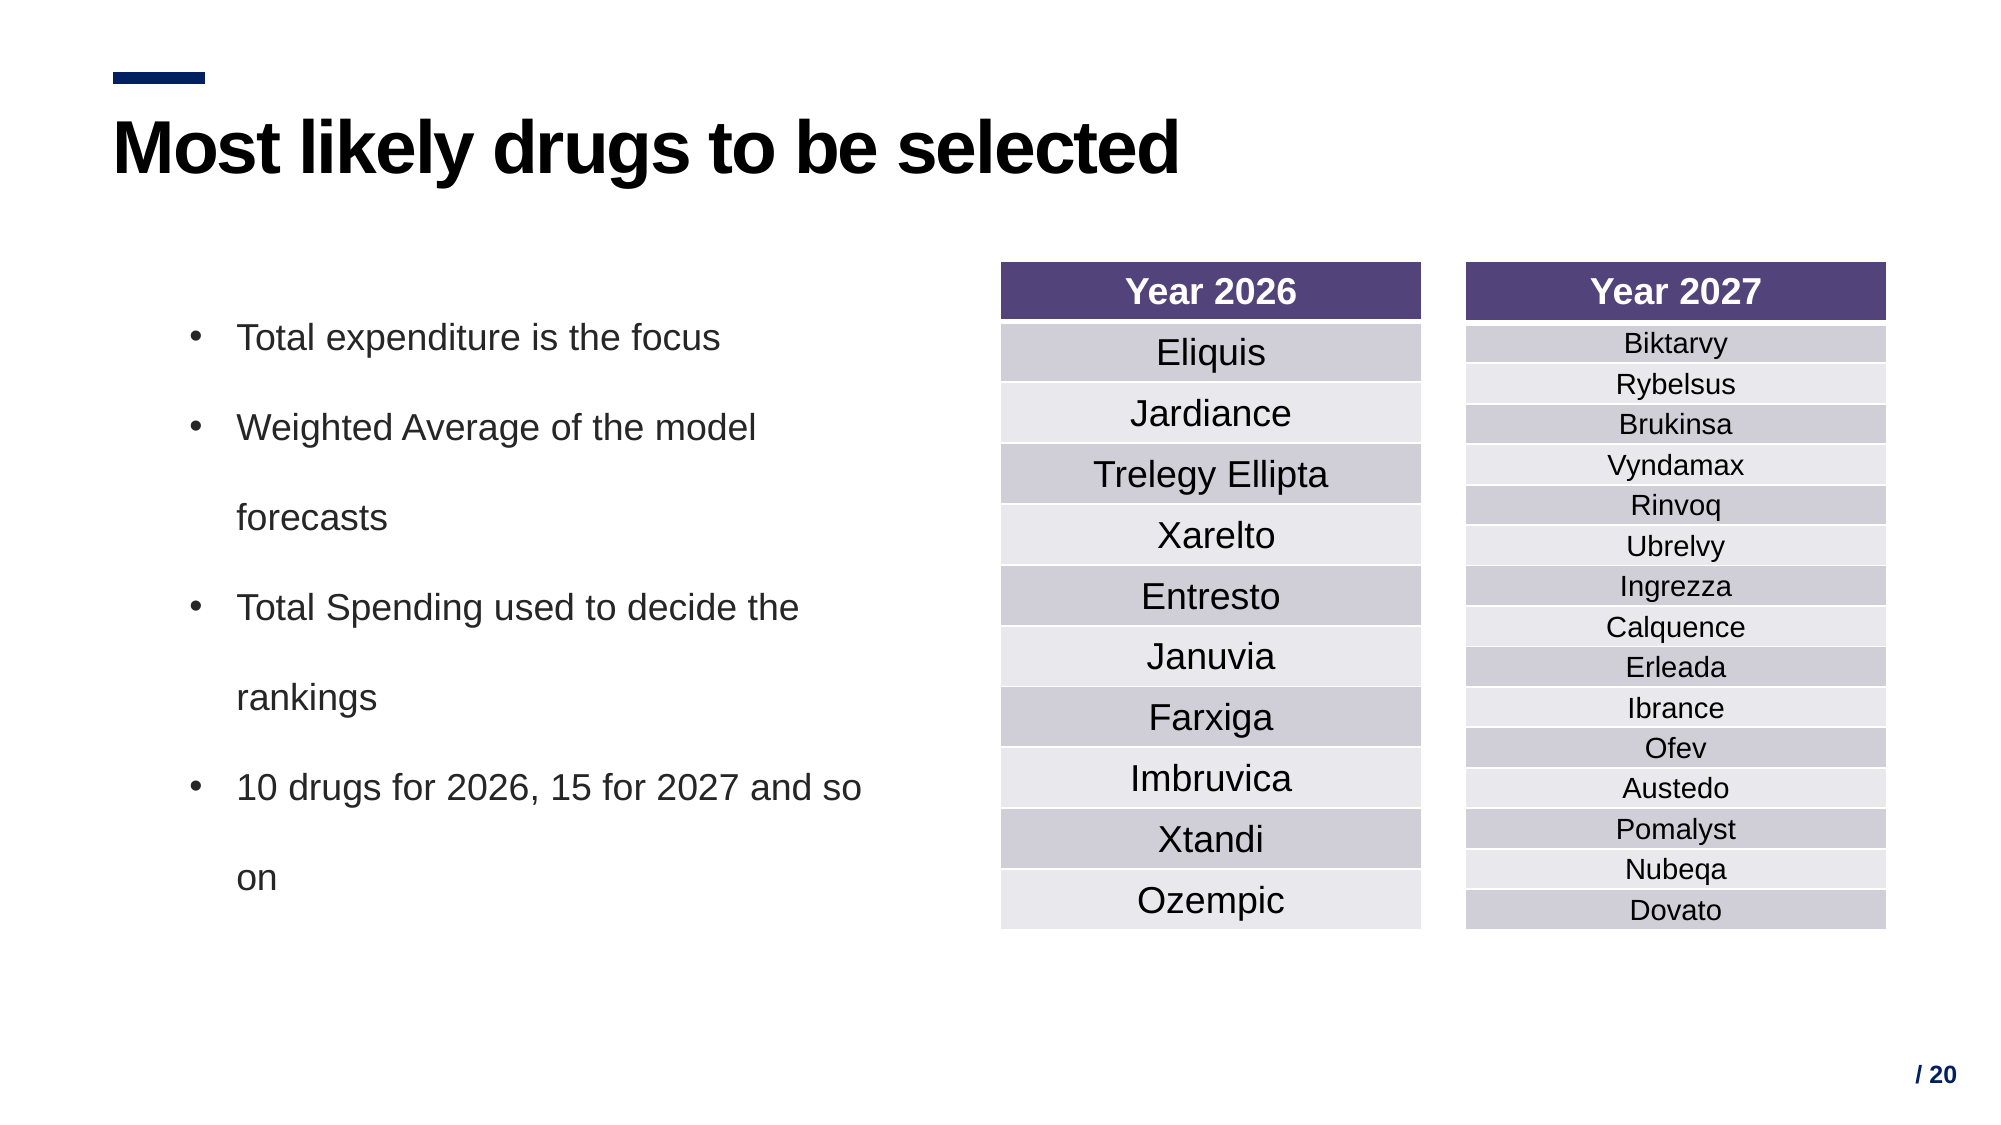

# Most likely drugs to be selected
Total expenditure is the focus
Weighted Average of the model forecasts
Total Spending used to decide the rankings
10 drugs for 2026, 15 for 2027 and so on

| Year 2026 |
| --- |
| Eliquis |
| Jardiance |
| Trelegy Ellipta |
| Xarelto |
| Entresto |
| Januvia |
| Farxiga |
| Imbruvica |
| Xtandi |
| Ozempic |
| Year 2027 |
| --- |
| Biktarvy |
| Rybelsus |
| Brukinsa |
| Vyndamax |
| Rinvoq |
| Ubrelvy |
| Ingrezza |
| Calquence |
| Erleada |
| Ibrance |
| Ofev |
| Austedo |
| Pomalyst |
| Nubeqa |
| Dovato |
/ 20